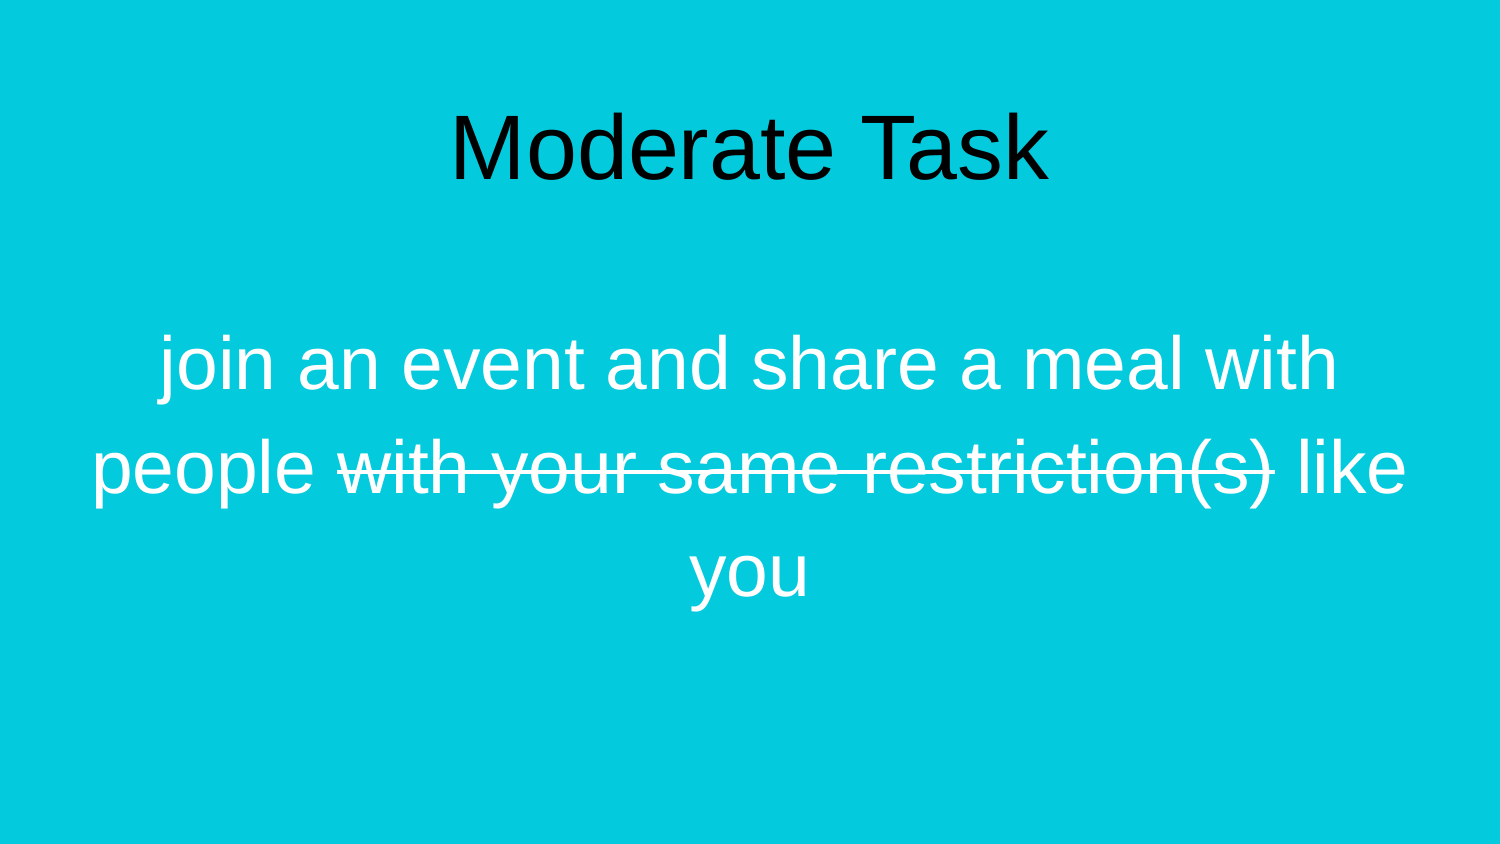

# Moderate Task
join an event and share a meal with people with your same restriction(s) like you